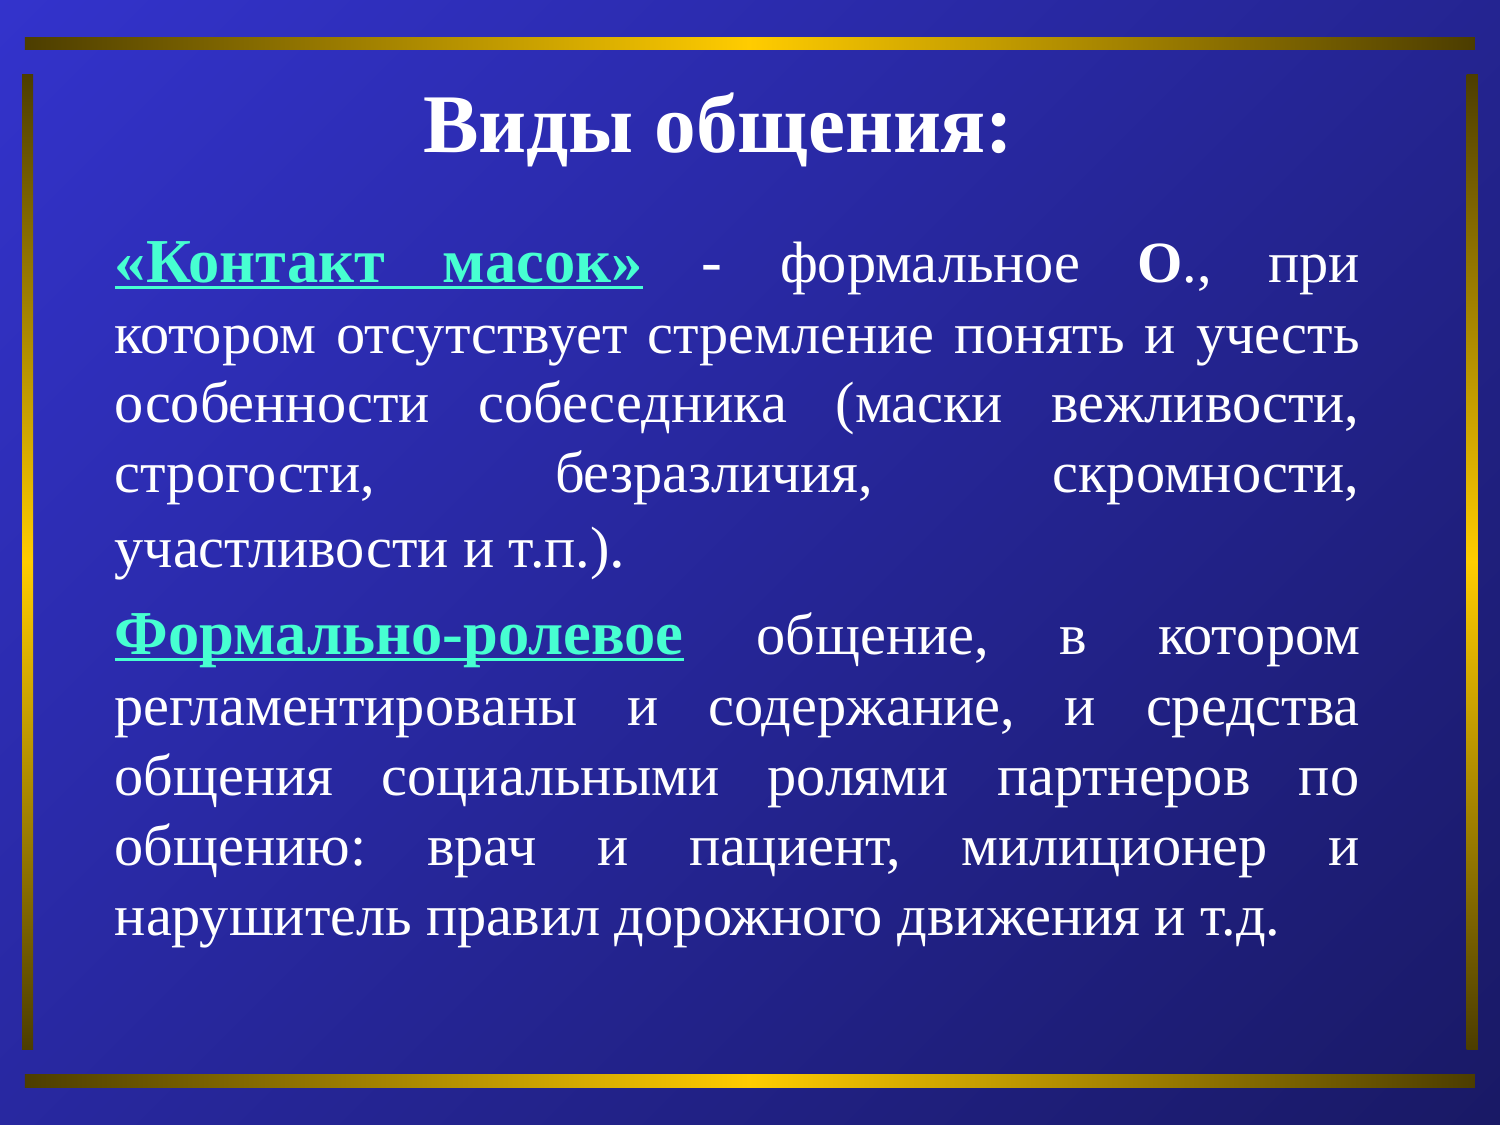

# Виды общения:
«Контакт масок» - формальное О., при котором отсутствует стремление понять и учесть особенности собеседника (маски вежливости, строгости, безразличия, скромности, участливости и т.п.).
Формально-ролевое общение, в котором регламентированы и содержание, и средства общения социальными ролями партнеров по общению: врач и пациент, милиционер и нарушитель правил дорожного движения и т.д.